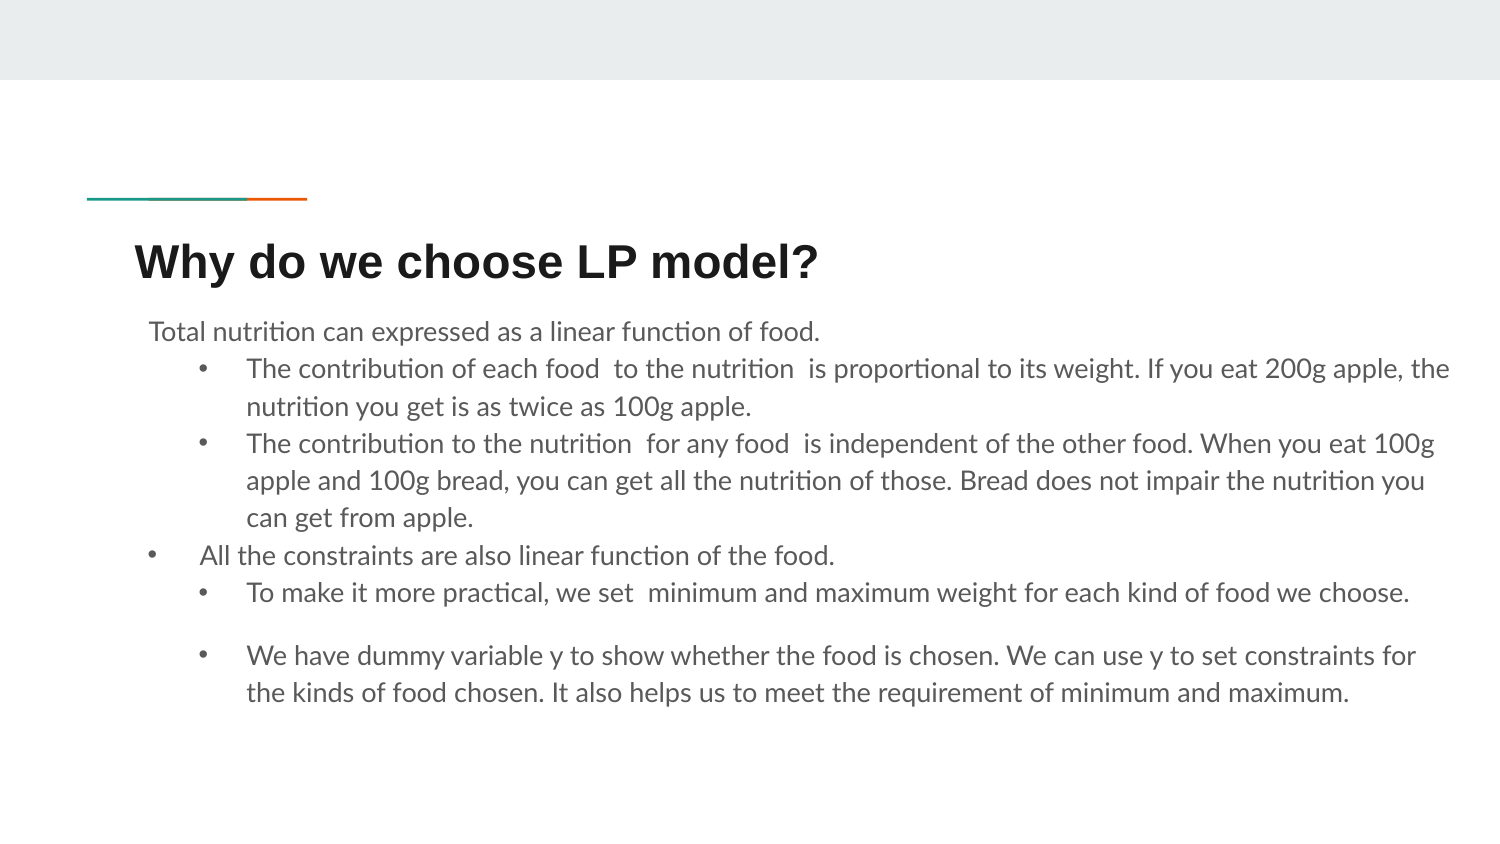

# Why do we choose LP model?
Total nutrition can expressed as a linear function of food.
The contribution of each food  to the nutrition  is proportional to its weight. If you eat 200g apple, the nutrition you get is as twice as 100g apple.
The contribution to the nutrition  for any food  is independent of the other food. When you eat 100g apple and 100g bread, you can get all the nutrition of those. Bread does not impair the nutrition you can get from apple.
All the constraints are also linear function of the food.
To make it more practical, we set  minimum and maximum weight for each kind of food we choose.
We have dummy variable y to show whether the food is chosen. We can use y to set constraints for the kinds of food chosen. It also helps us to meet the requirement of minimum and maximum.